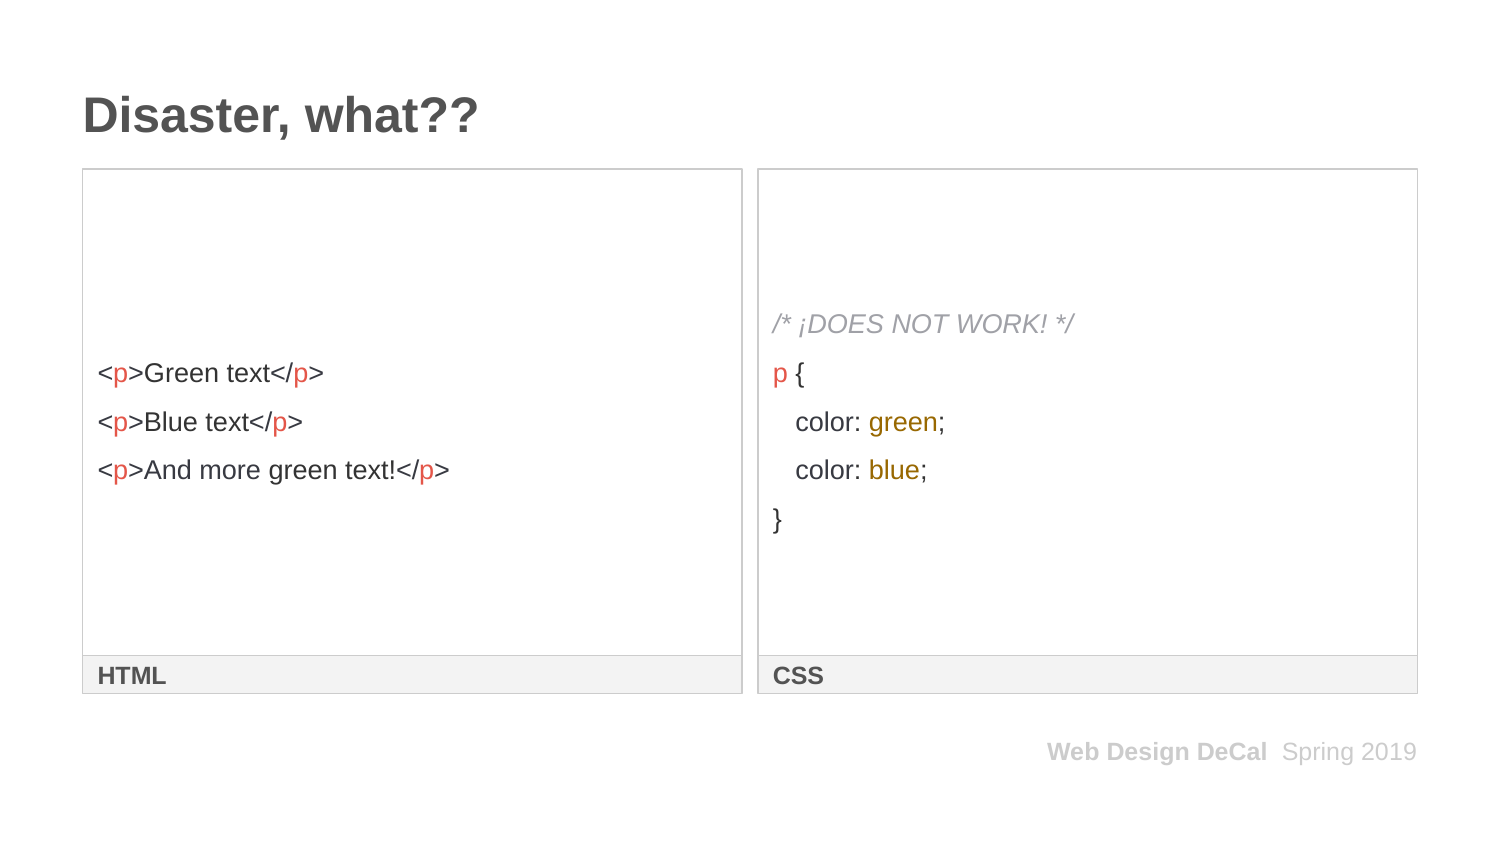

# Disaster, what??
<p>Green text</p>
<p>Blue text</p>
<p>And more green text!</p>
/* ¡DOES NOT WORK! */
p {
   color: green;
   color: blue;
}
HTML
CSS